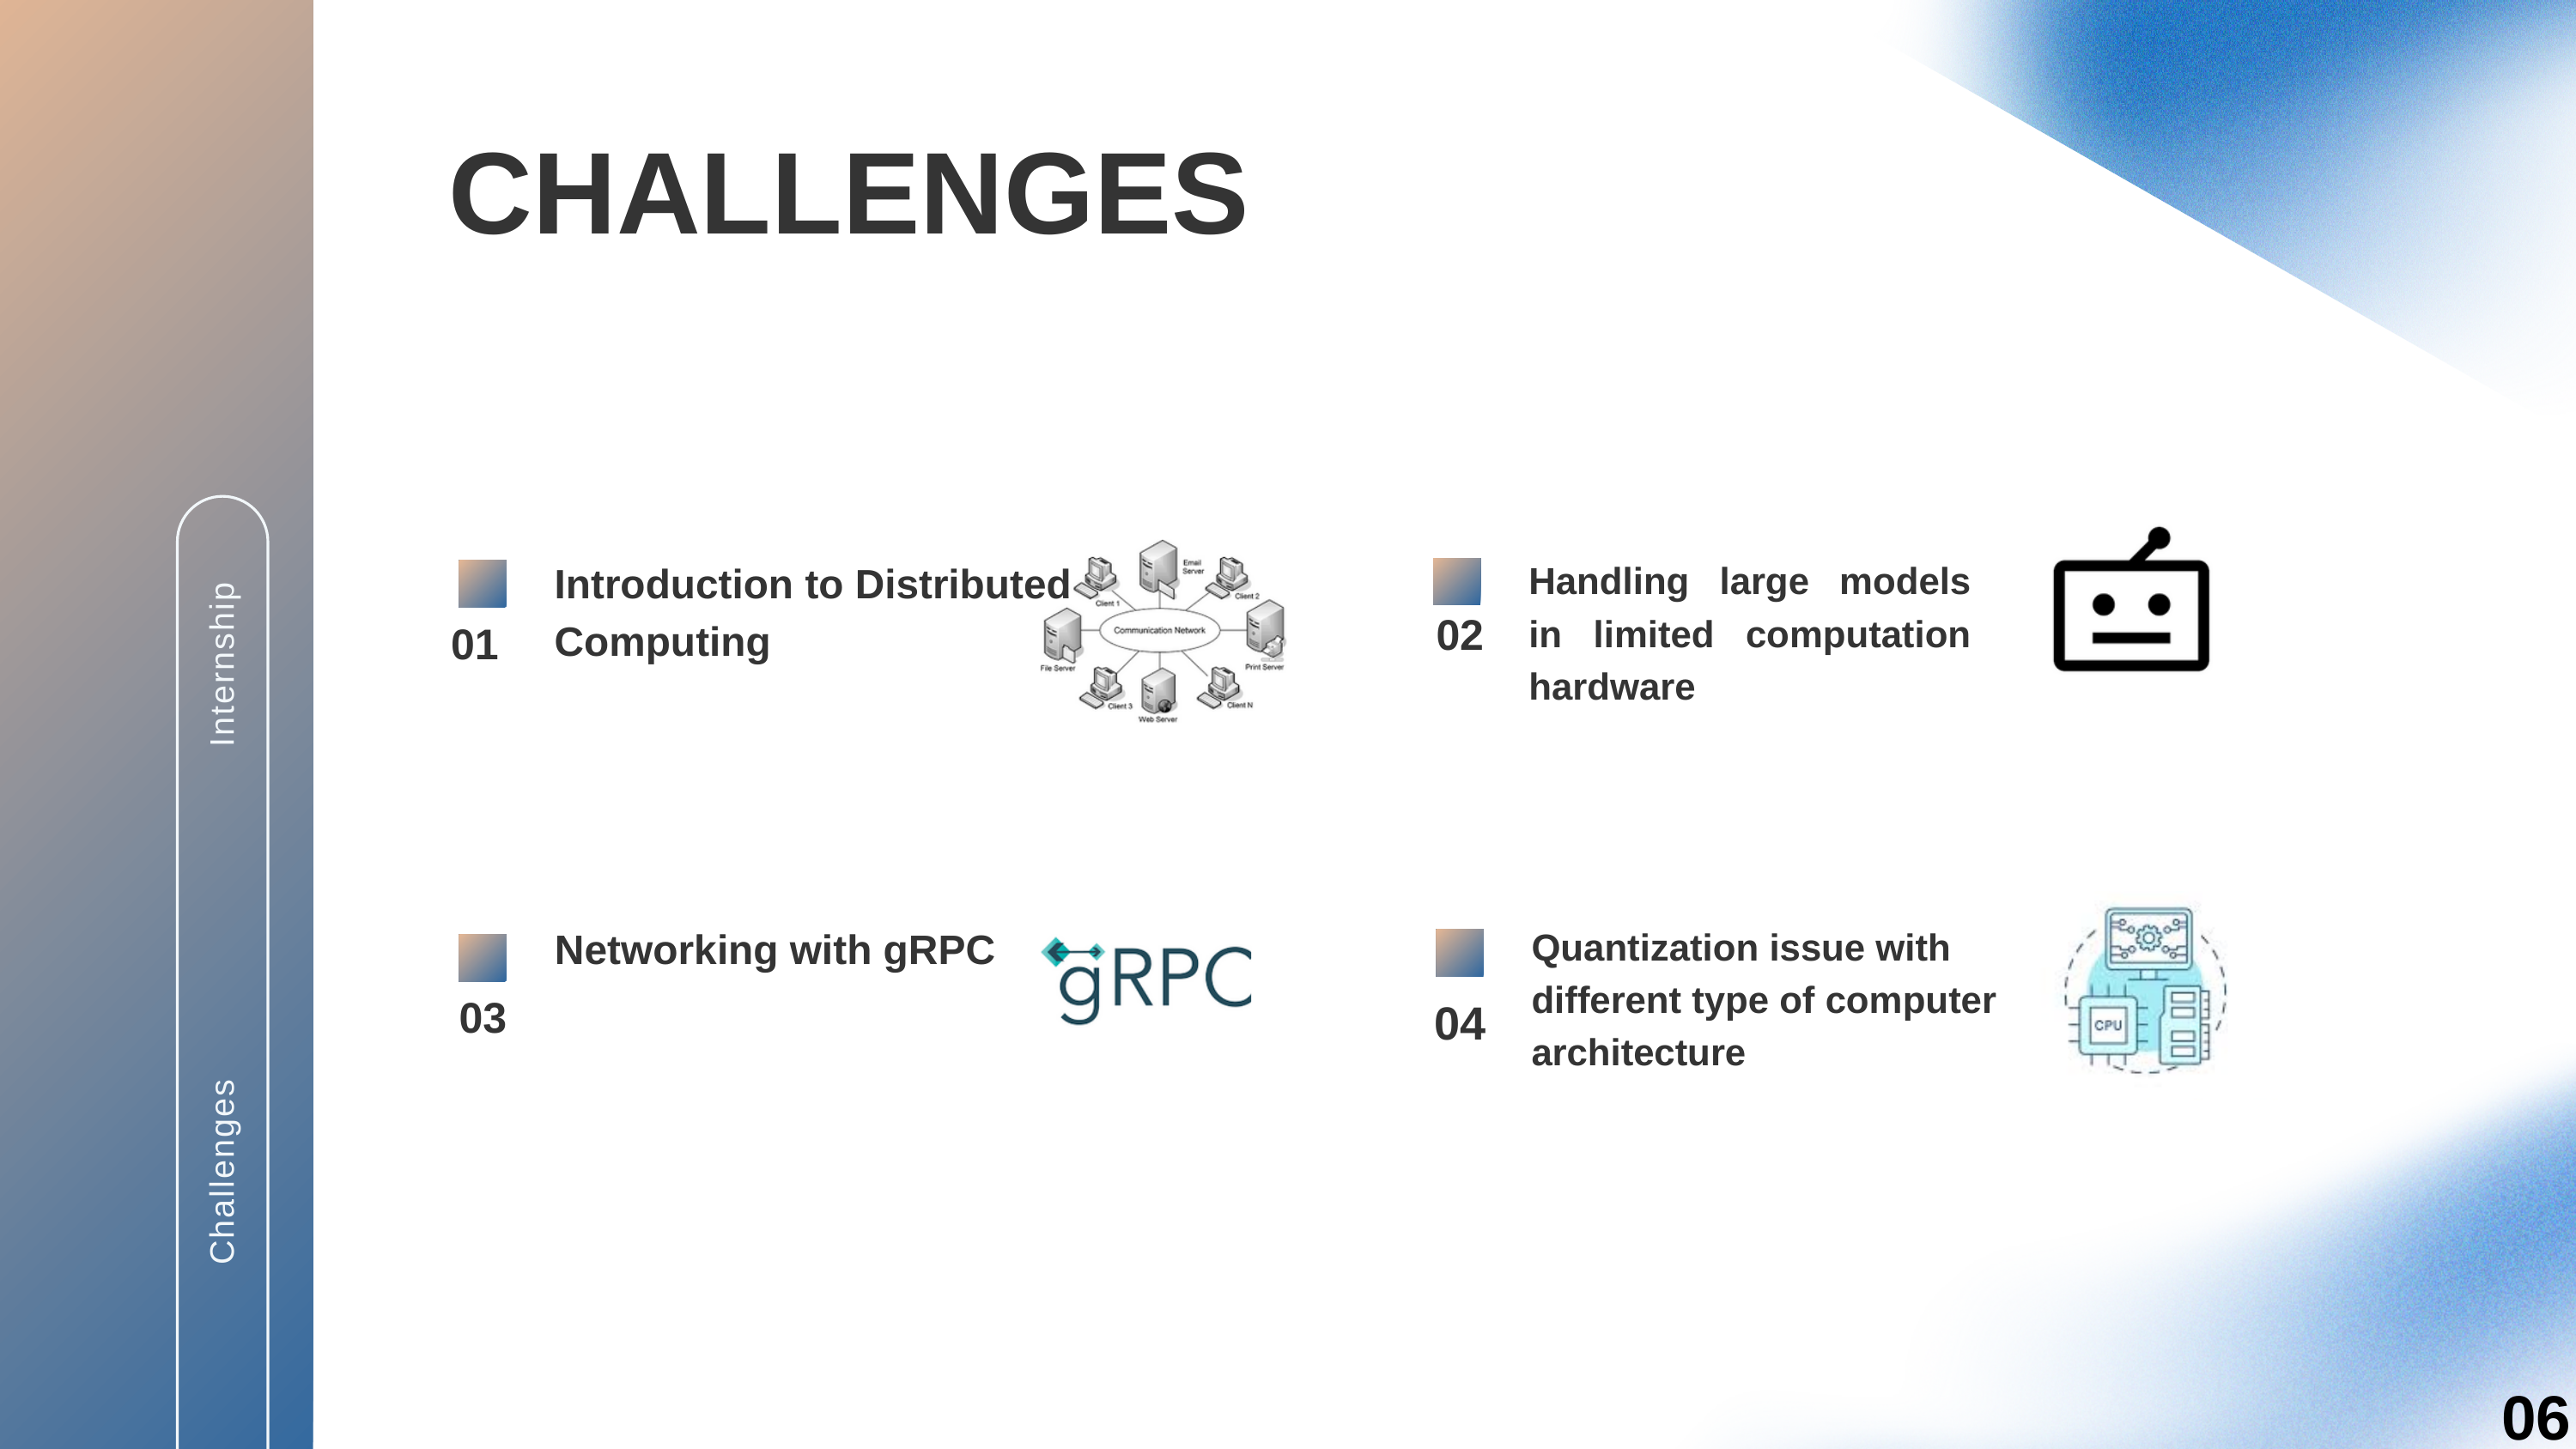

CHALLENGES

Introduction to Distributed Computing
Handling large models in limited computation hardware

02
01
Internship

Networking with gRPC
Quantization issue with different type of computer architecture

04
03

Challenges
06
04